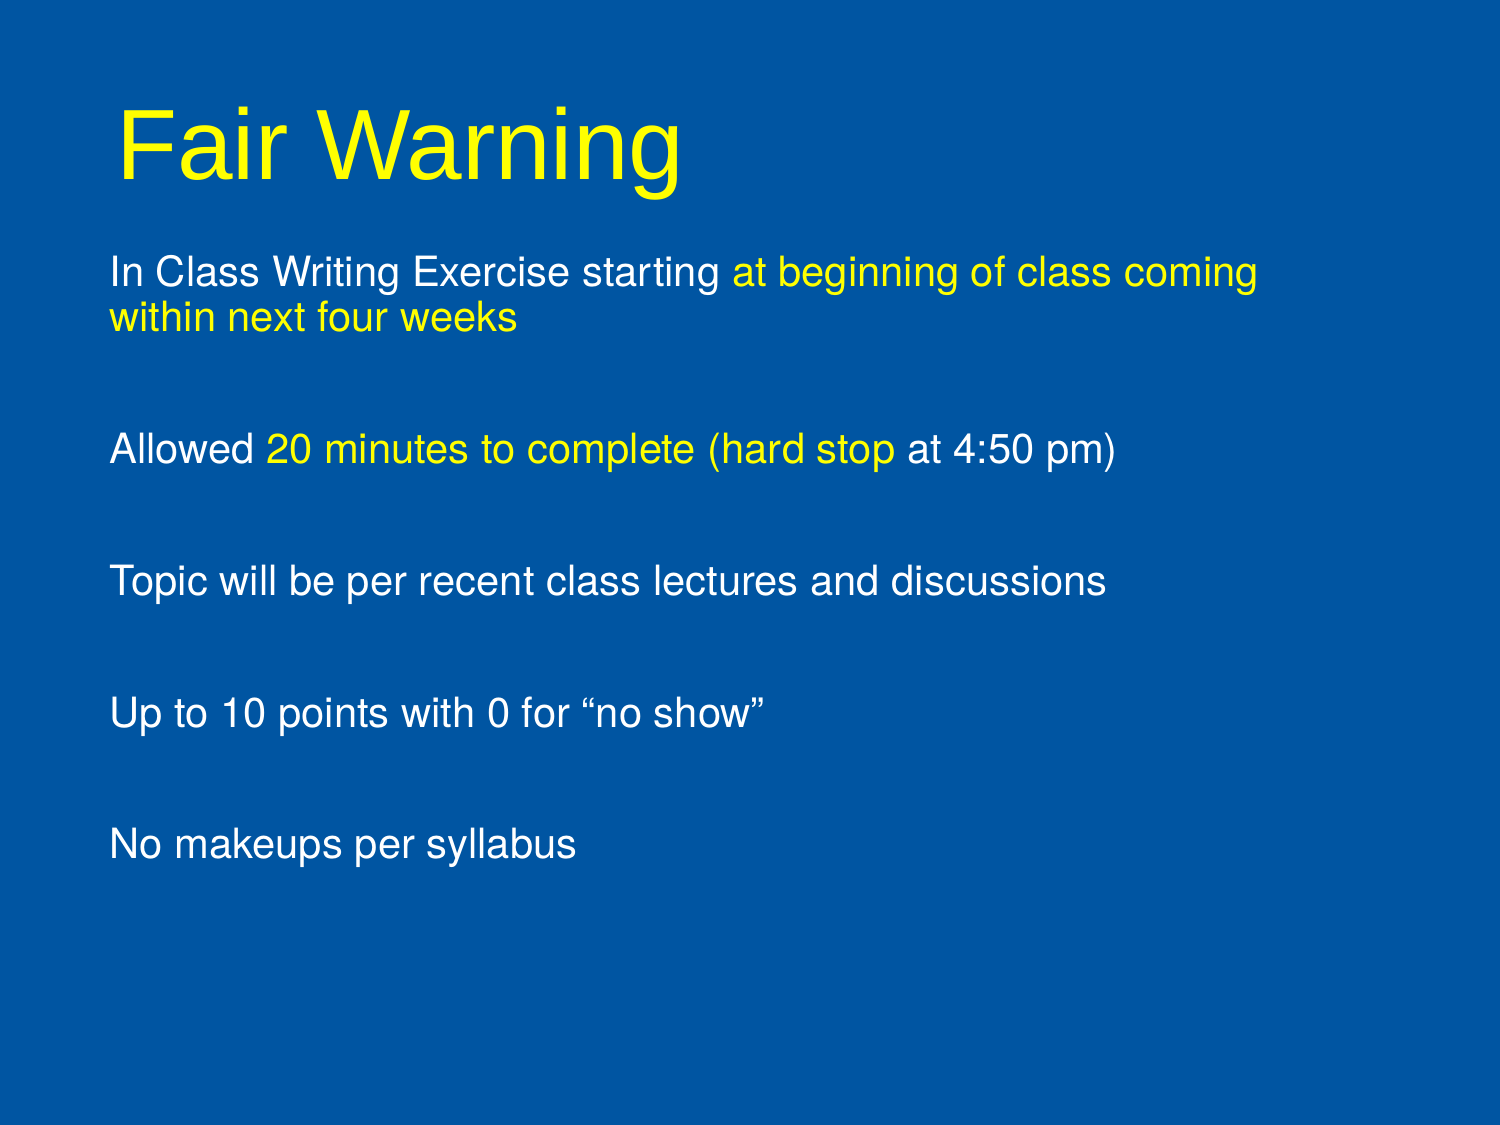

# Fair Warning
In Class Writing Exercise starting at beginning of class coming within next four weeks

Allowed 20 minutes to complete (hard stop at 4:50 pm)

Topic will be per recent class lectures and discussions

Up to 10 points with 0 for “no show”

No makeups per syllabus